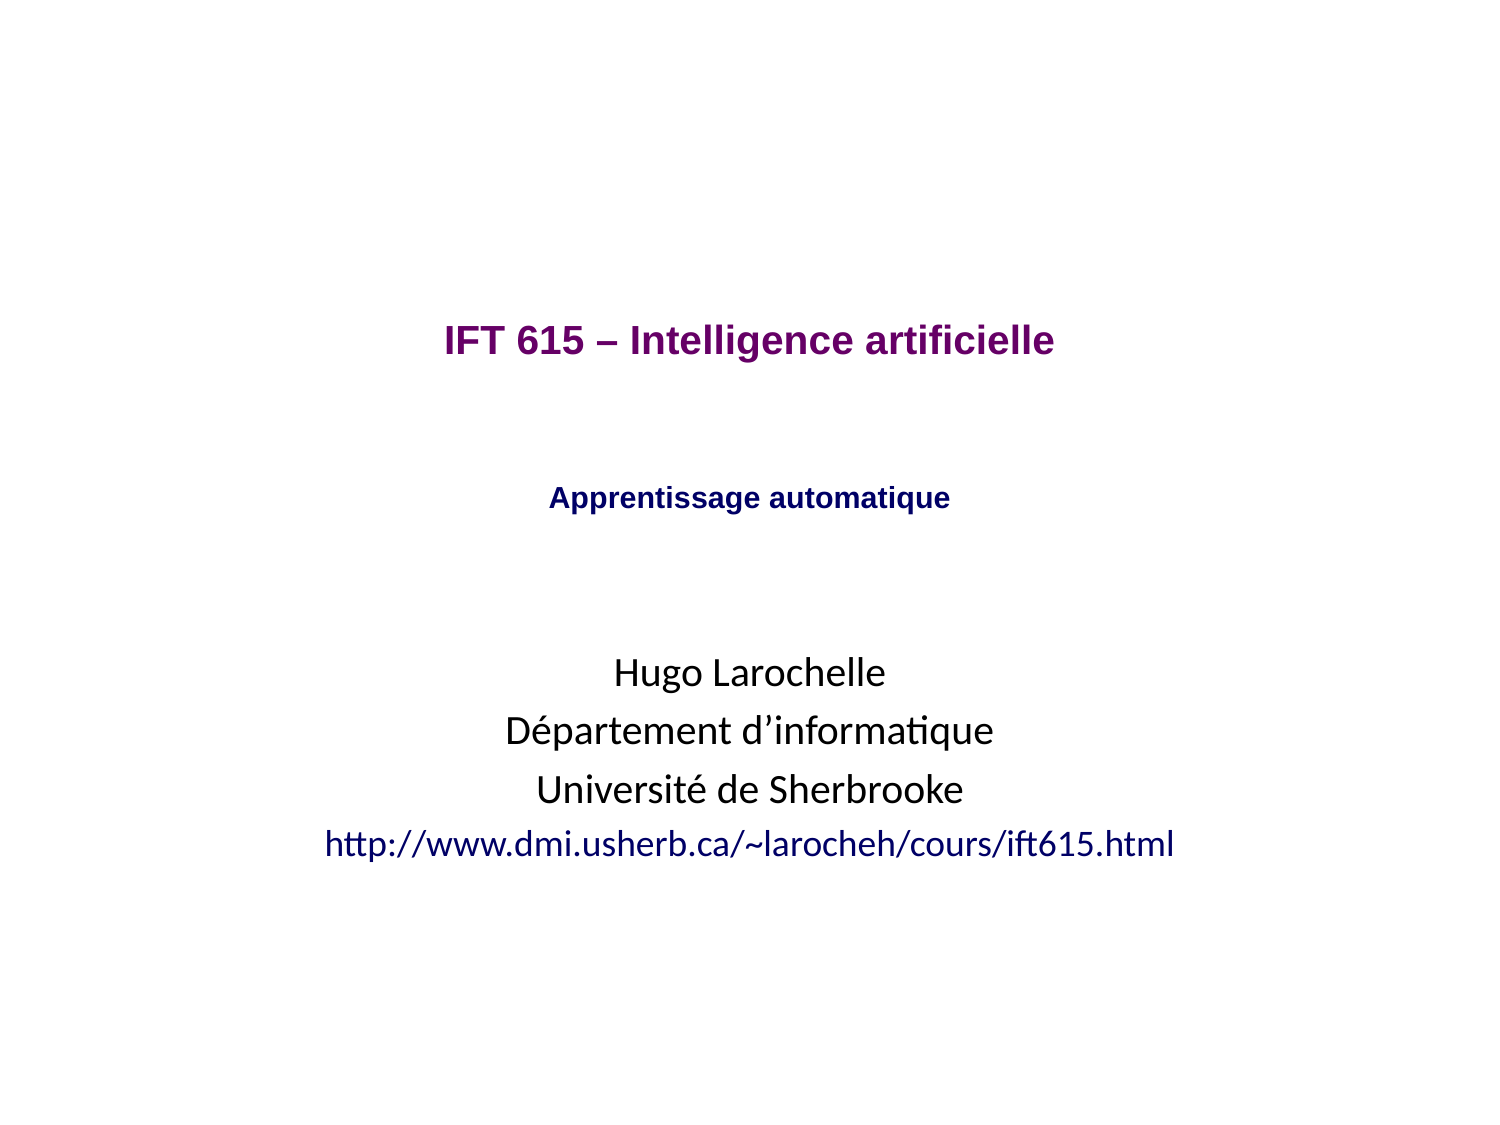

# IFT 615 – Intelligence artificielle Apprentissage automatique
Hugo Larochelle
Département d’informatique
Université de Sherbrooke
http://www.dmi.usherb.ca/~larocheh/cours/ift615.html